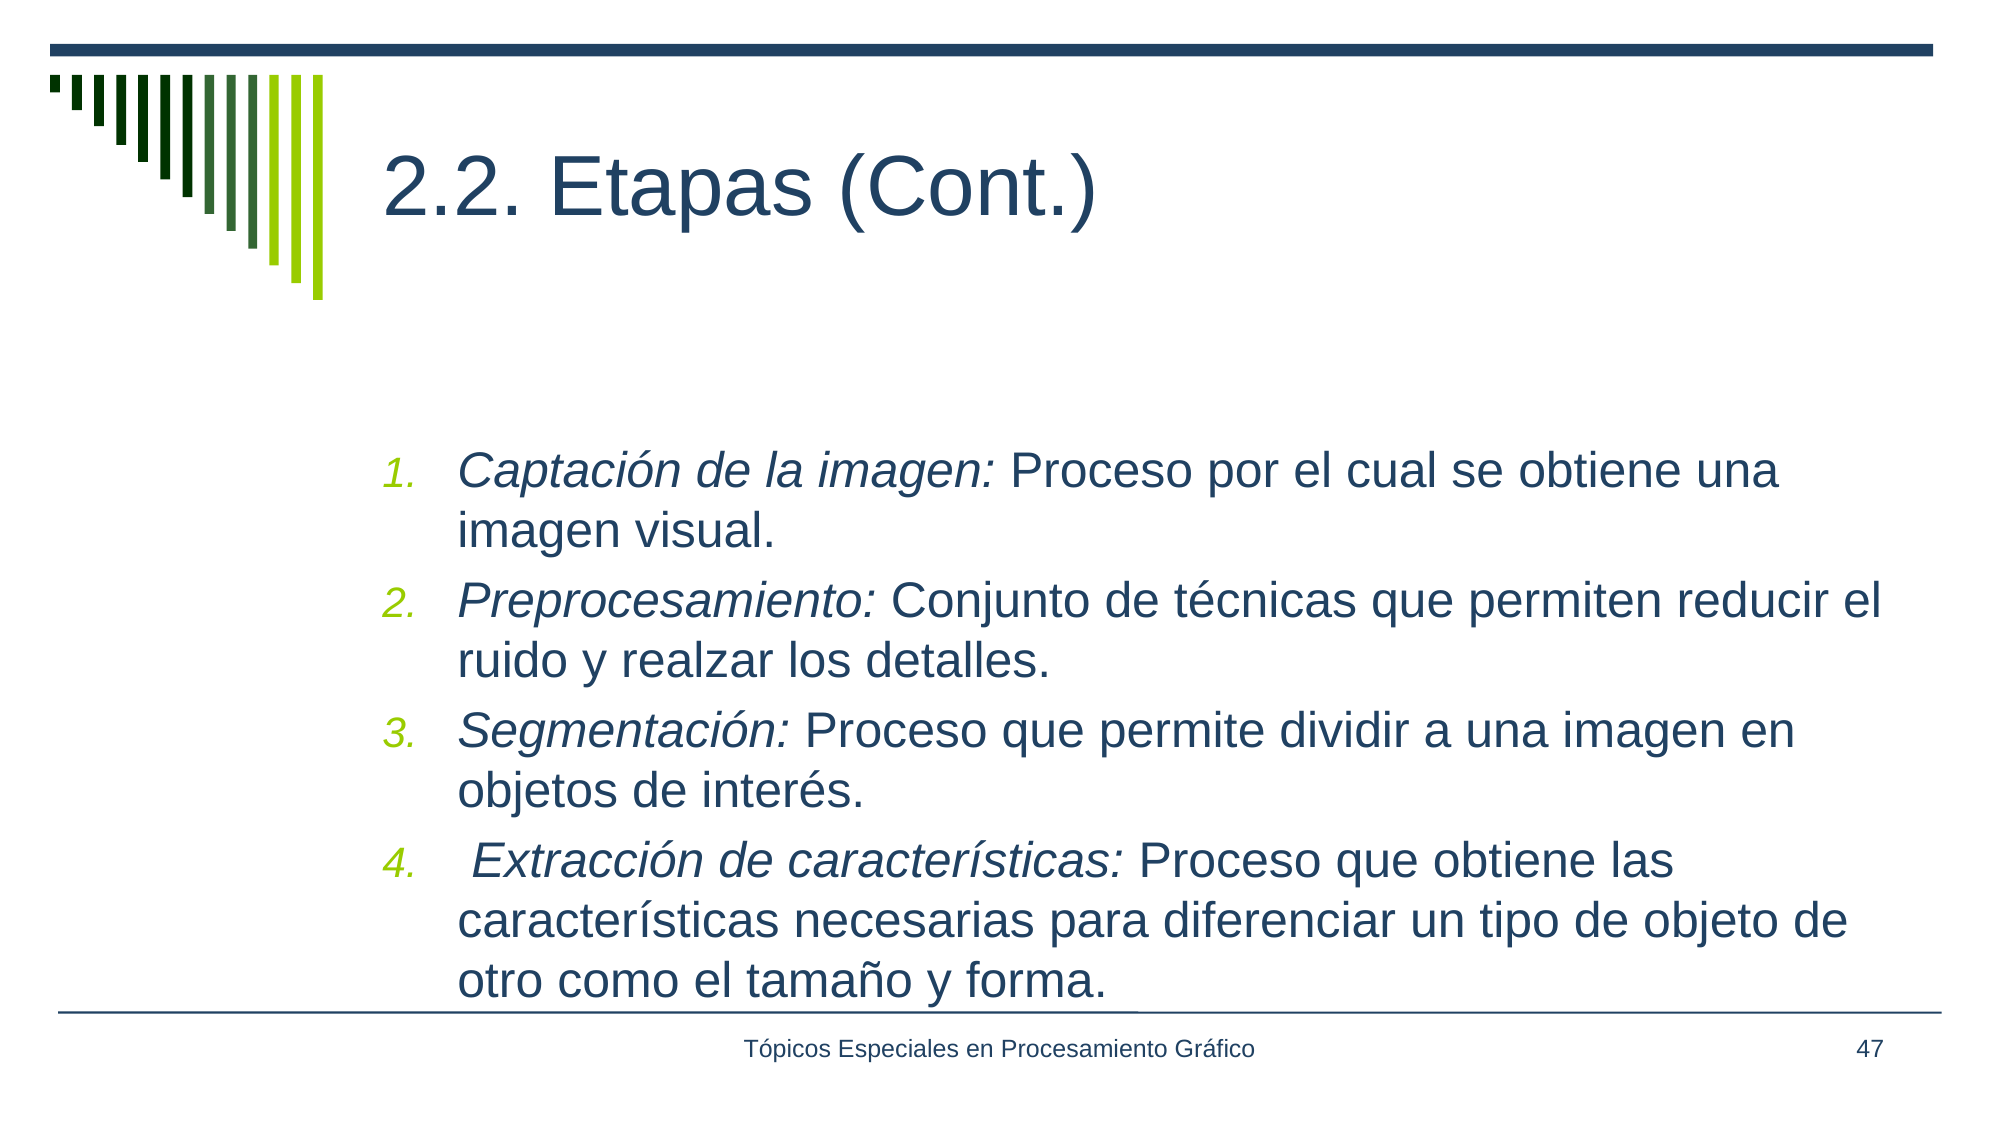

# 2.2. Etapas (Cont.)
Captación de la imagen: Proceso por el cual se obtiene una imagen visual.
Preprocesamiento: Conjunto de técnicas que permiten reducir el ruido y realzar los detalles.
Segmentación: Proceso que permite dividir a una imagen en objetos de interés.
 Extracción de características: Proceso que obtiene las características necesarias para diferenciar un tipo de objeto de otro como el tamaño y forma.
Tópicos Especiales en Procesamiento Gráfico
47